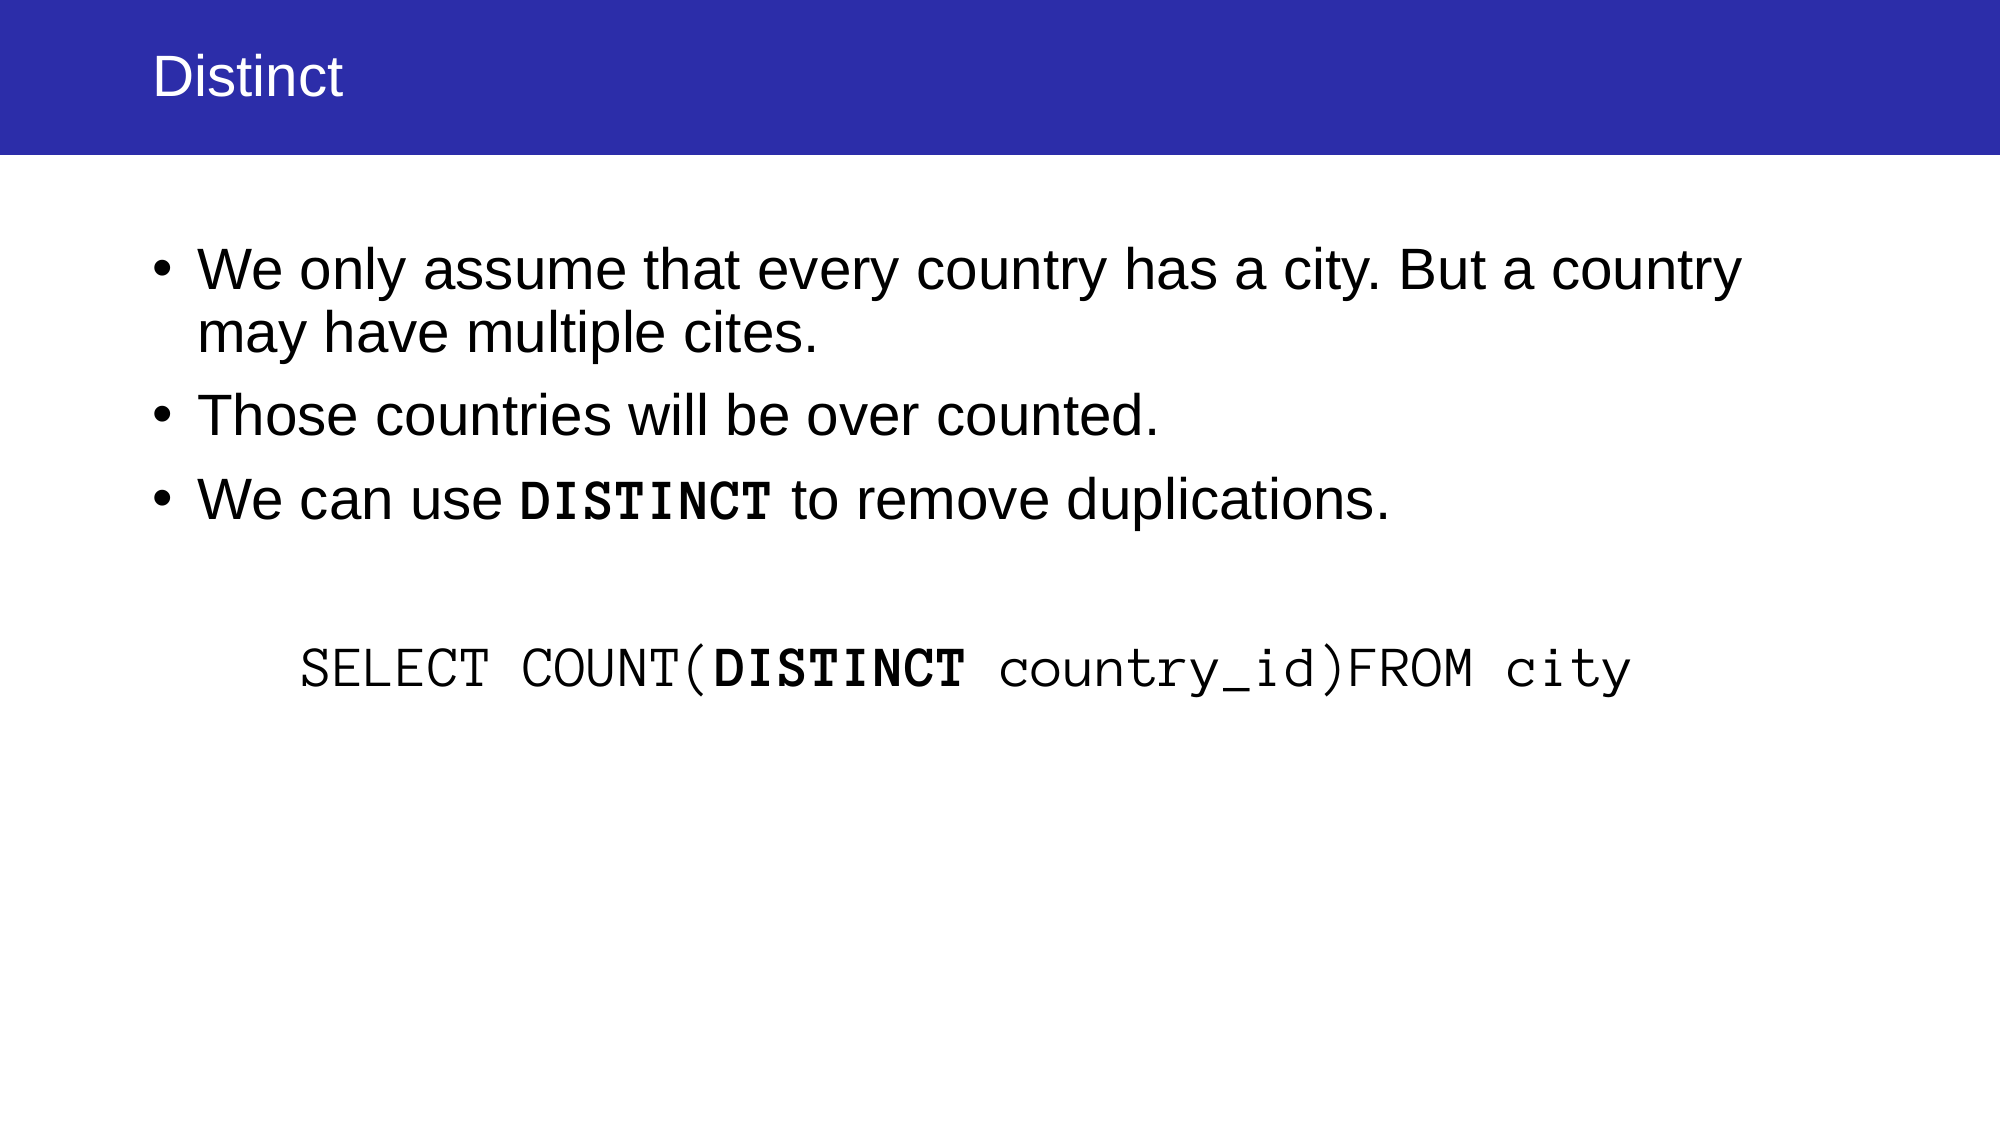

# Distinct
We only assume that every country has a city. But a country may have multiple cites.
Those countries will be over counted.
We can use DISTINCT to remove duplications.

	SELECT COUNT(DISTINCT country_id)FROM city